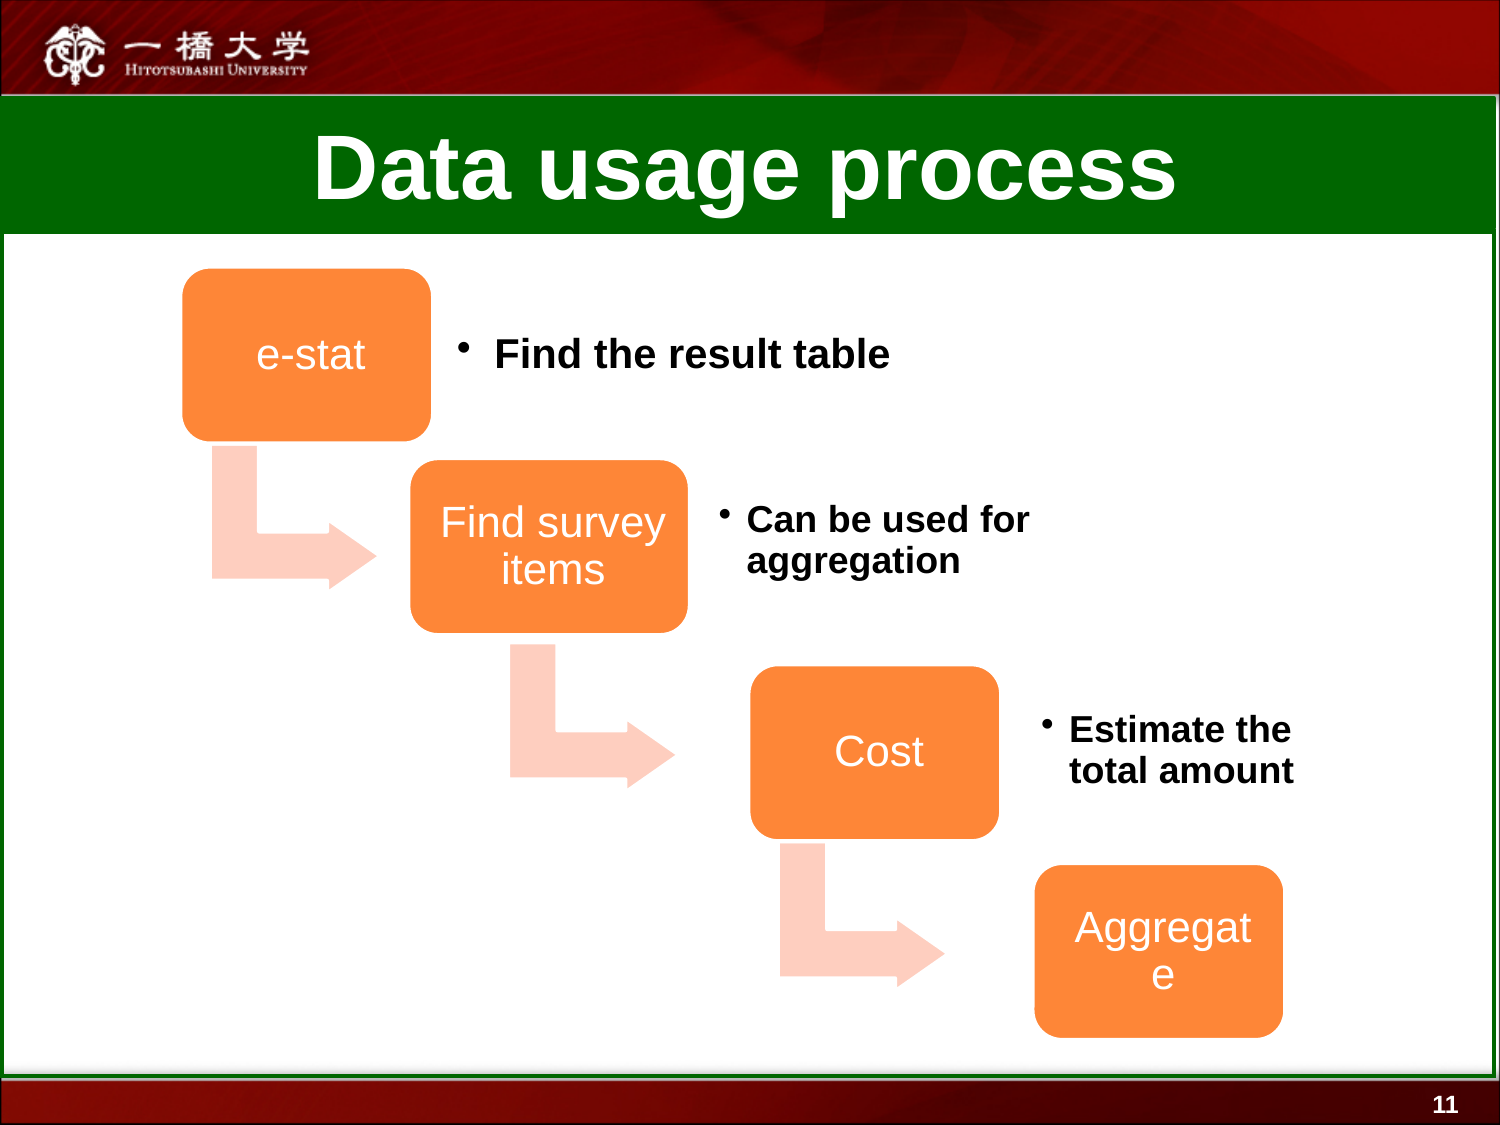

# Data usage process

e-stat
Find the result table
Find survey items
Can be used for aggregation
Cost
Estimate the total amount
Aggregate
11